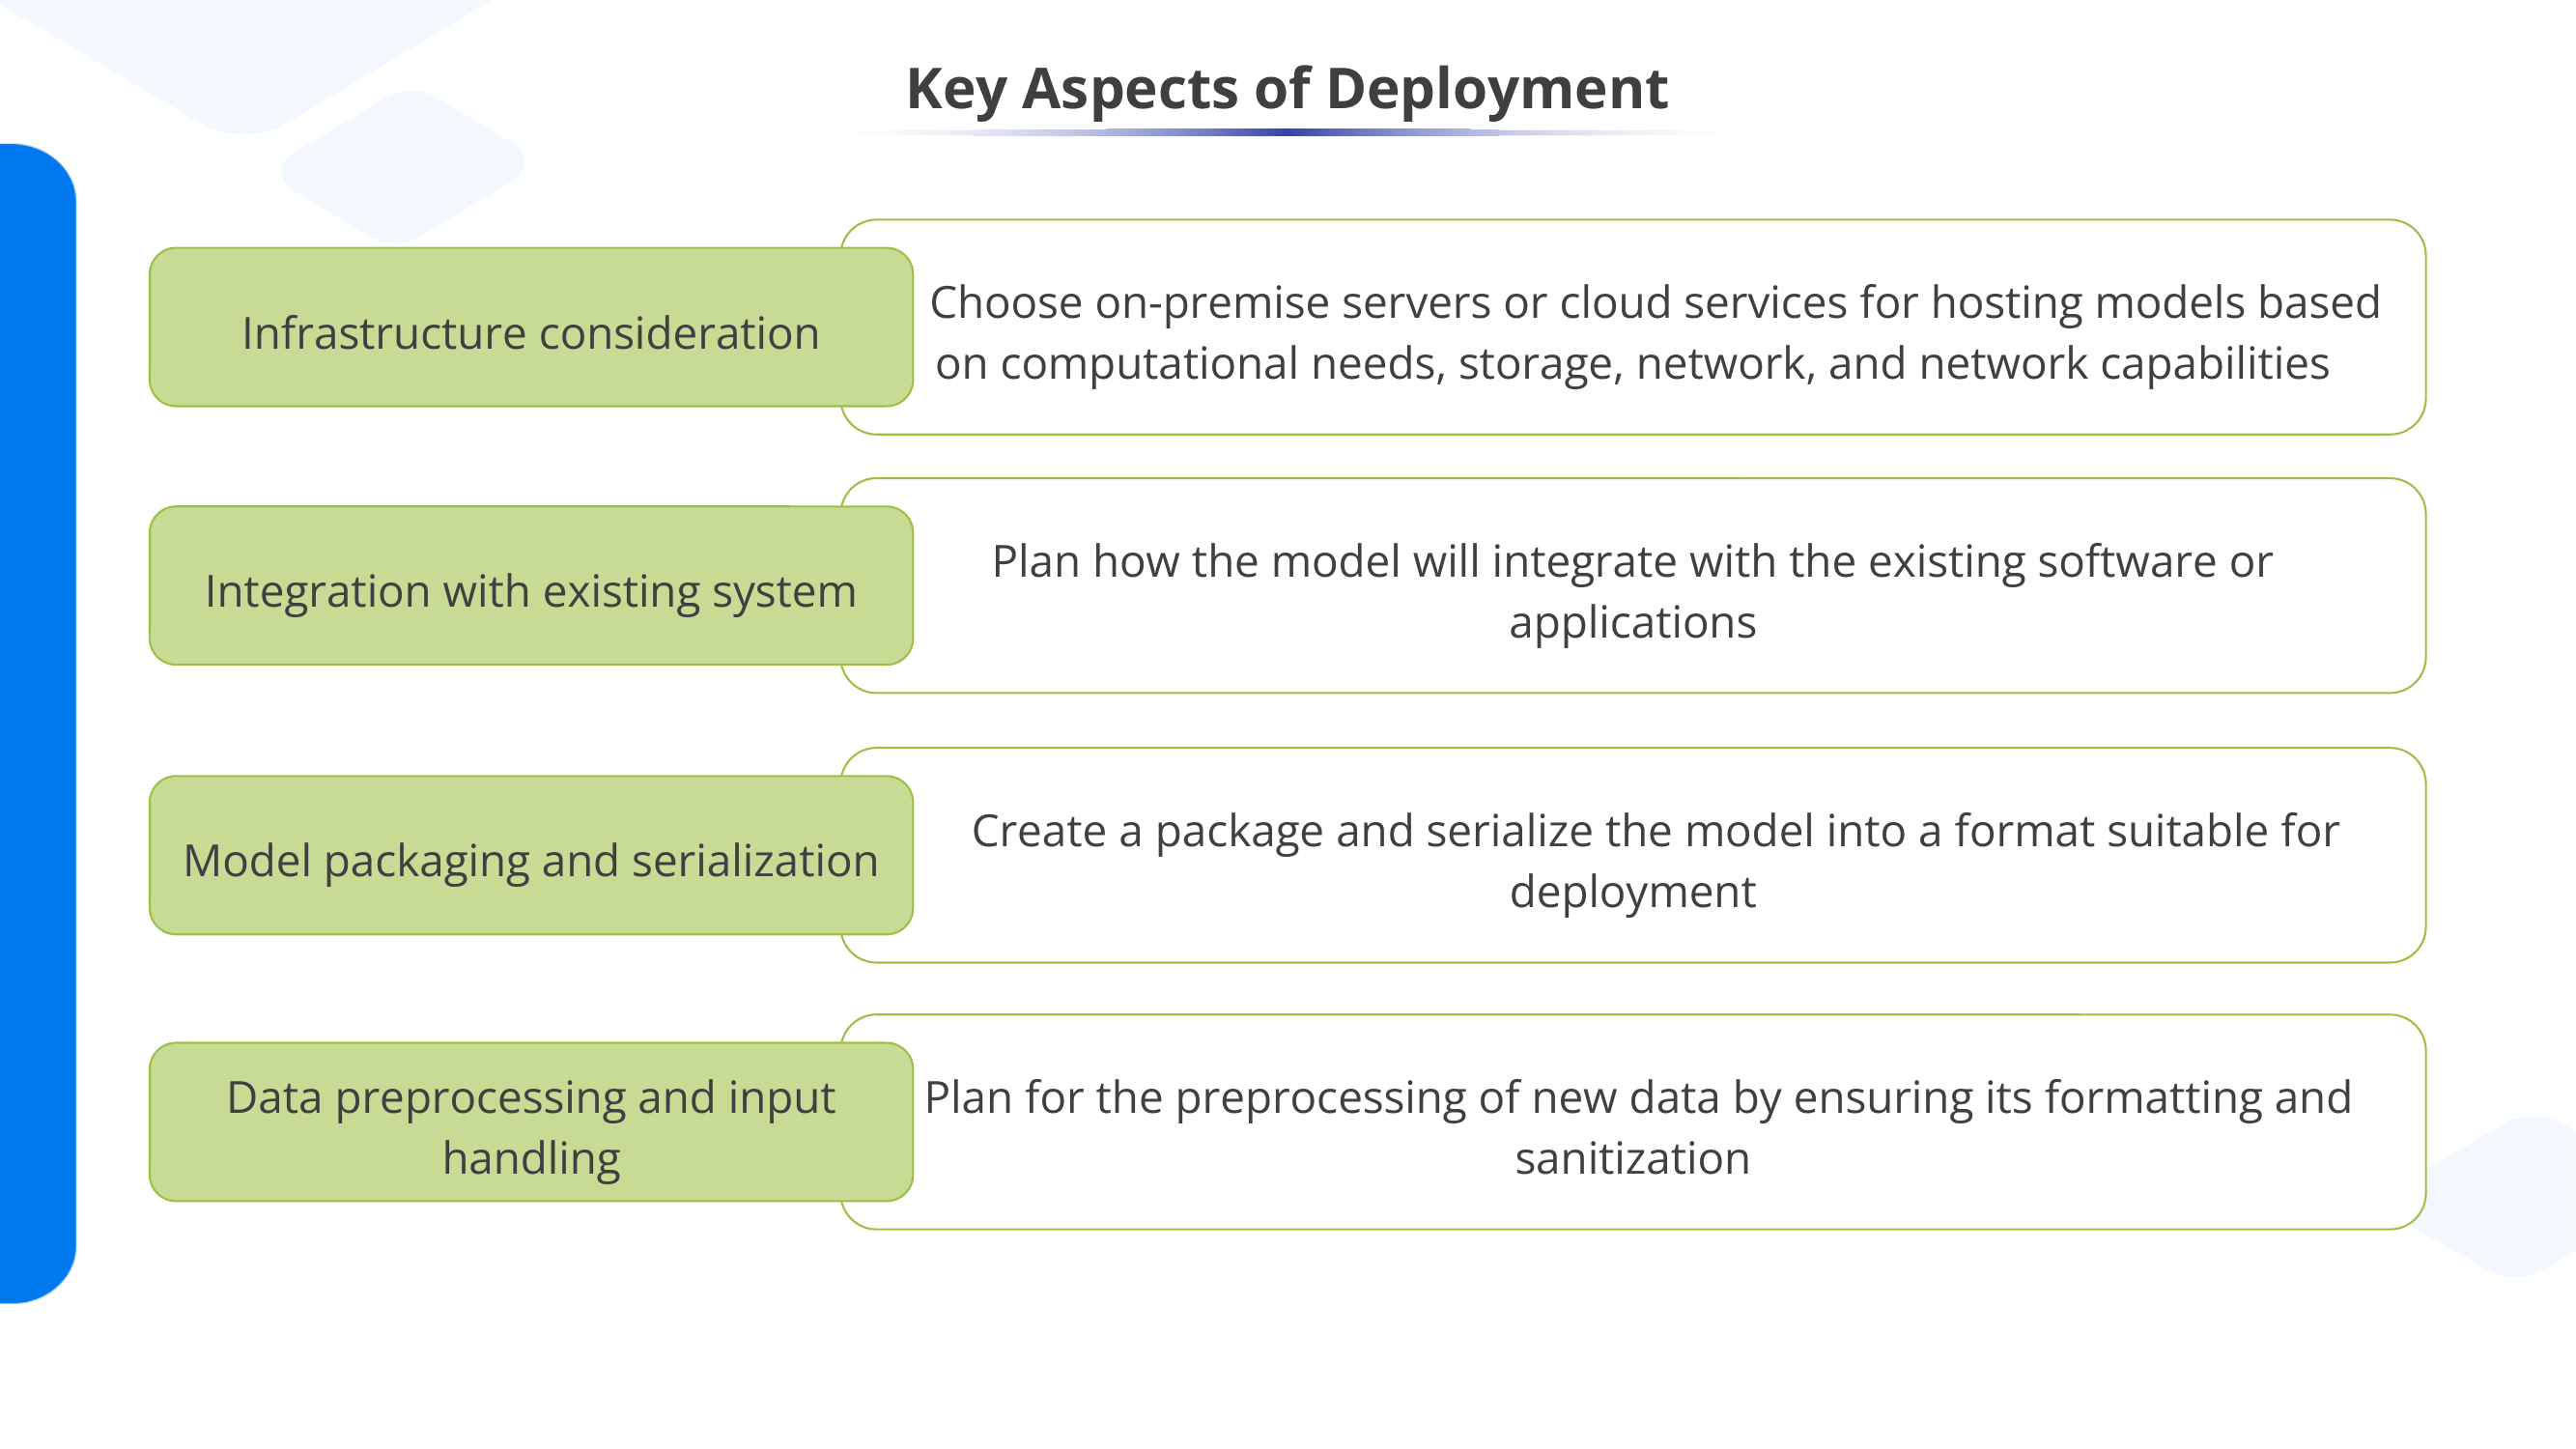

# Key Aspects of Deployment

    Choose on-premise servers or cloud services for hosting models based on computational needs, storage, network, and network capabilities
Infrastructure consideration
Plan how the model will integrate with the existing software or applications
Integration with existing system
    Create a package and serialize the model into a format suitable for deployment
Model packaging and serialization
 Plan for the preprocessing of new data by ensuring its formatting and sanitization
Data preprocessing and input handling